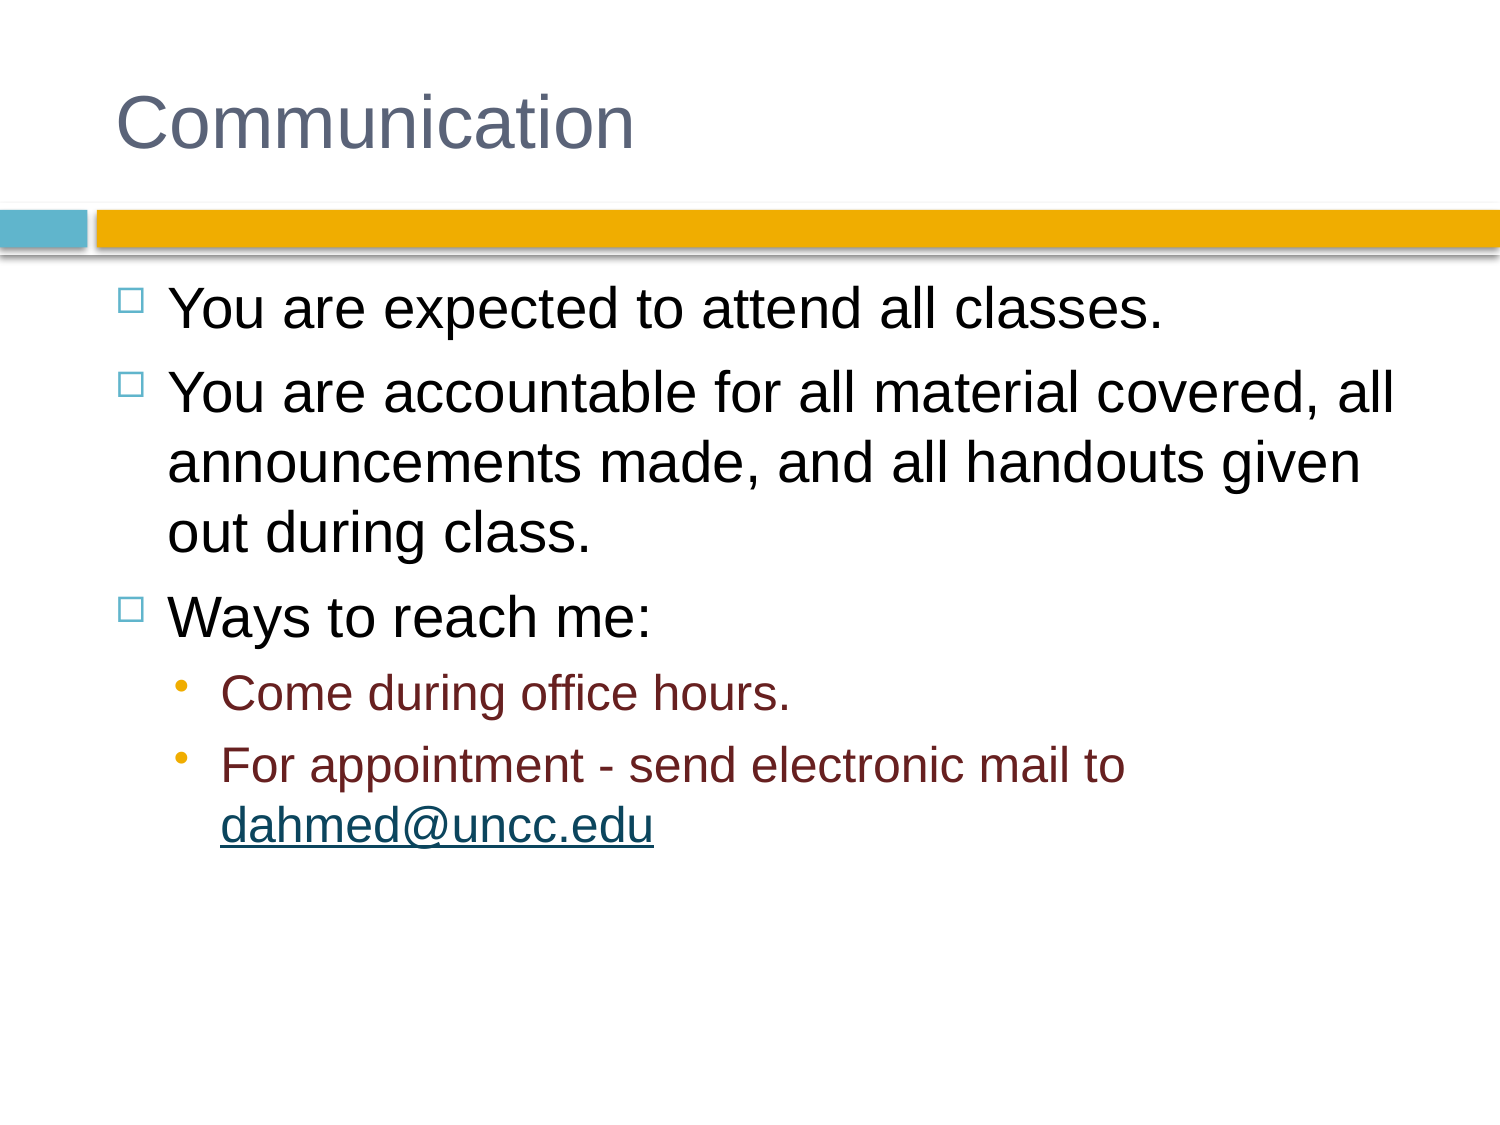

# Communication
You are expected to attend all classes.
You are accountable for all material covered, all announcements made, and all handouts given out during class.
Ways to reach me:
Come during office hours.
For appointment - send electronic mail to dahmed@uncc.edu